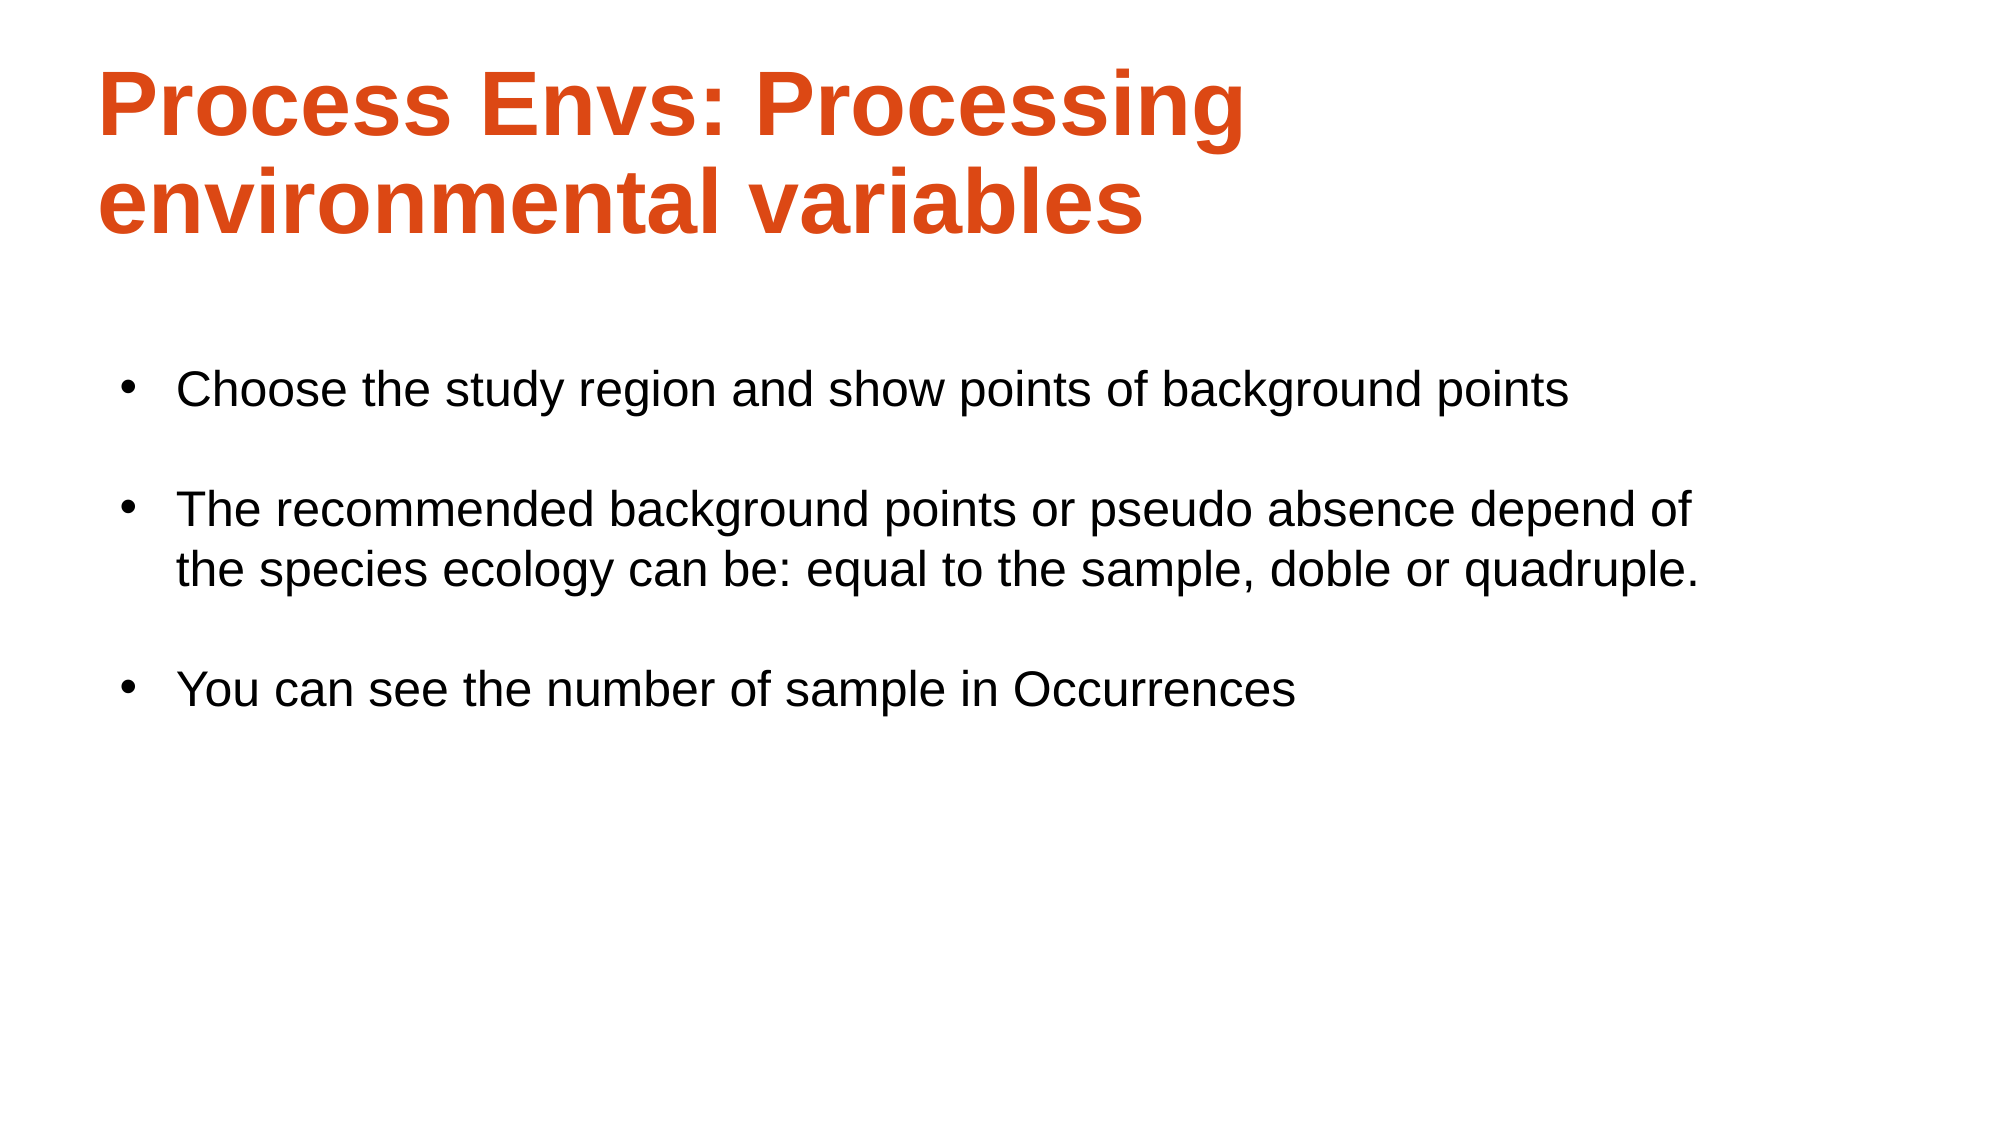

Process Envs: Processing environmental variables
Choose the study region and show points of background points

The recommended background points or pseudo absence depend of the species ecology can be: equal to the sample, doble or quadruple.

You can see the number of sample in Occurrences